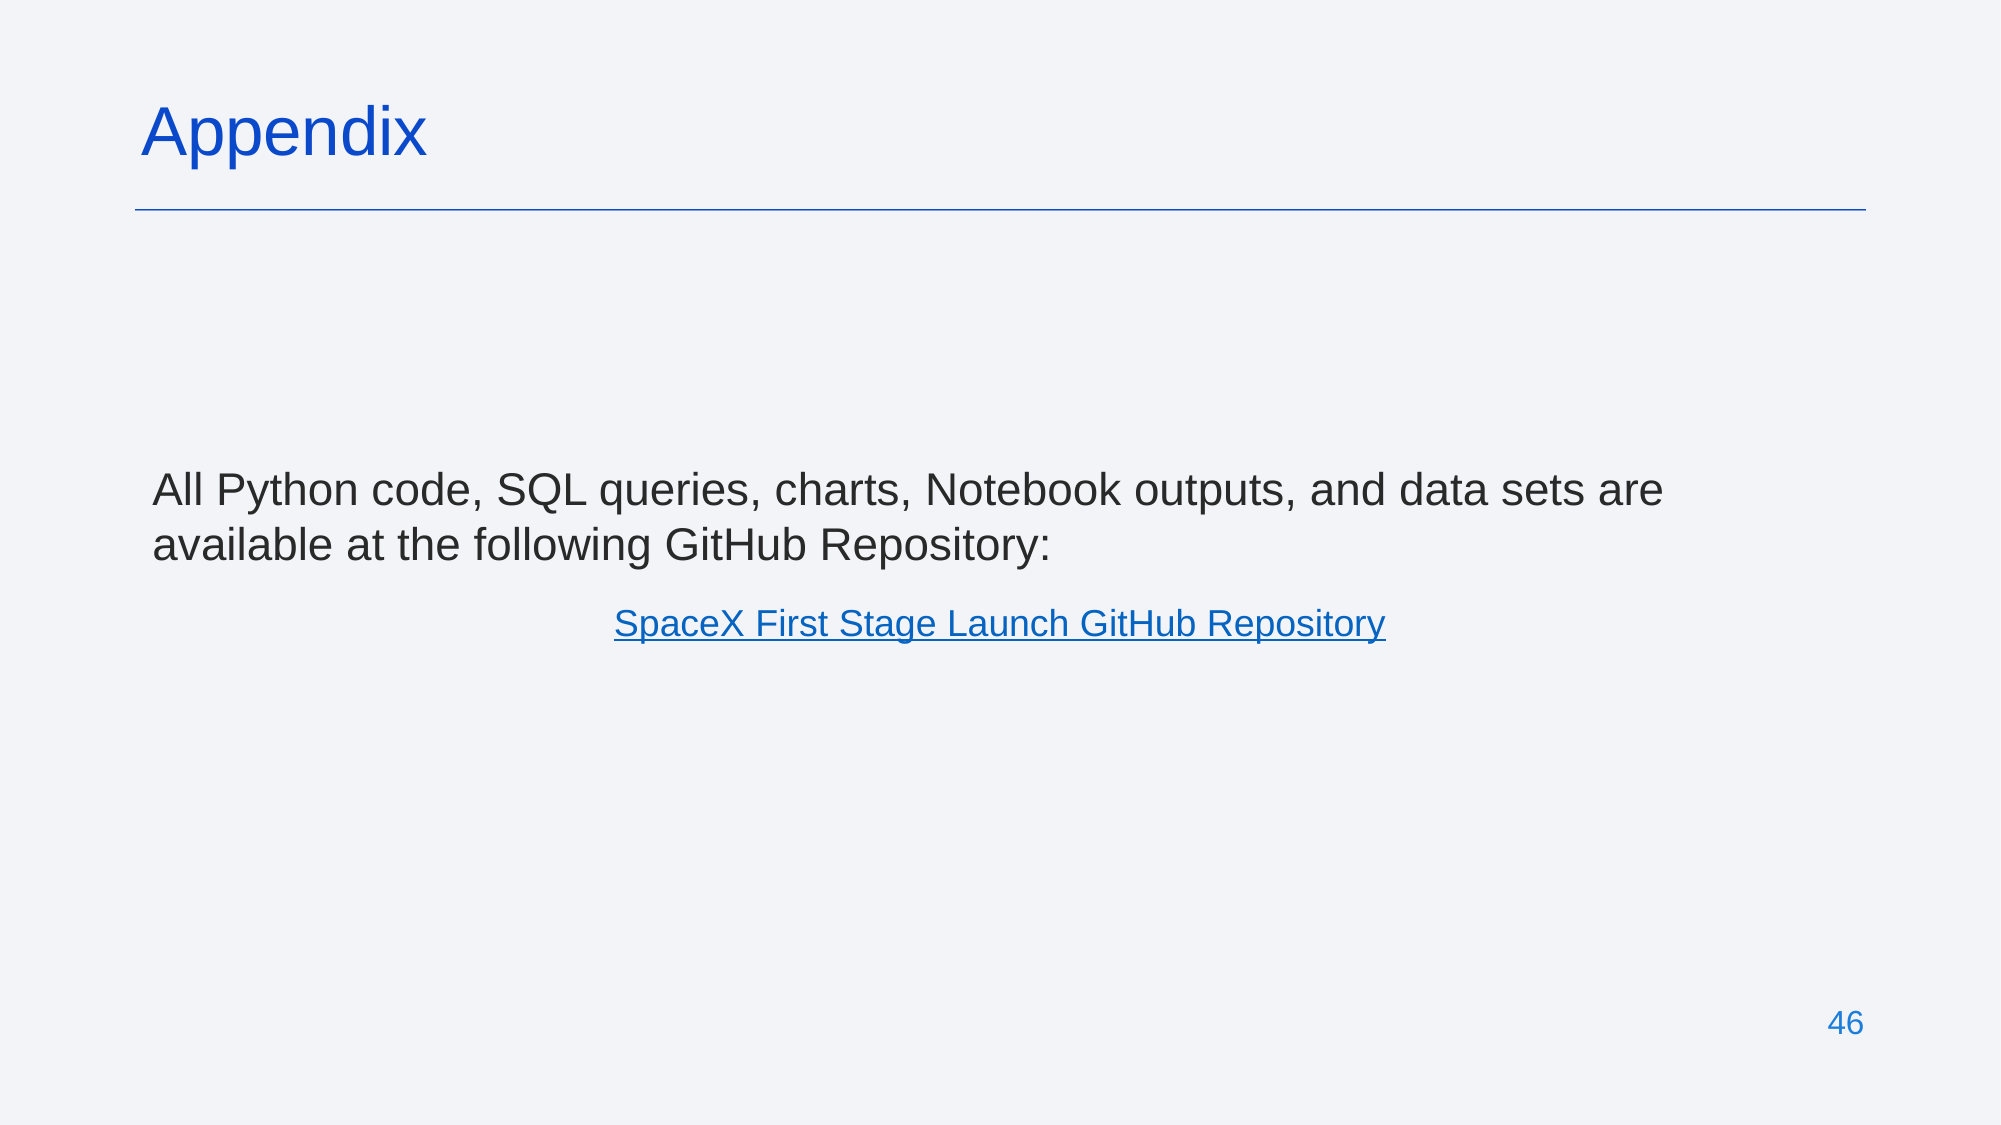

Appendix
All Python code, SQL queries, charts, Notebook outputs, and data sets are available at the following GitHub Repository:
SpaceX First Stage Launch GitHub Repository

46